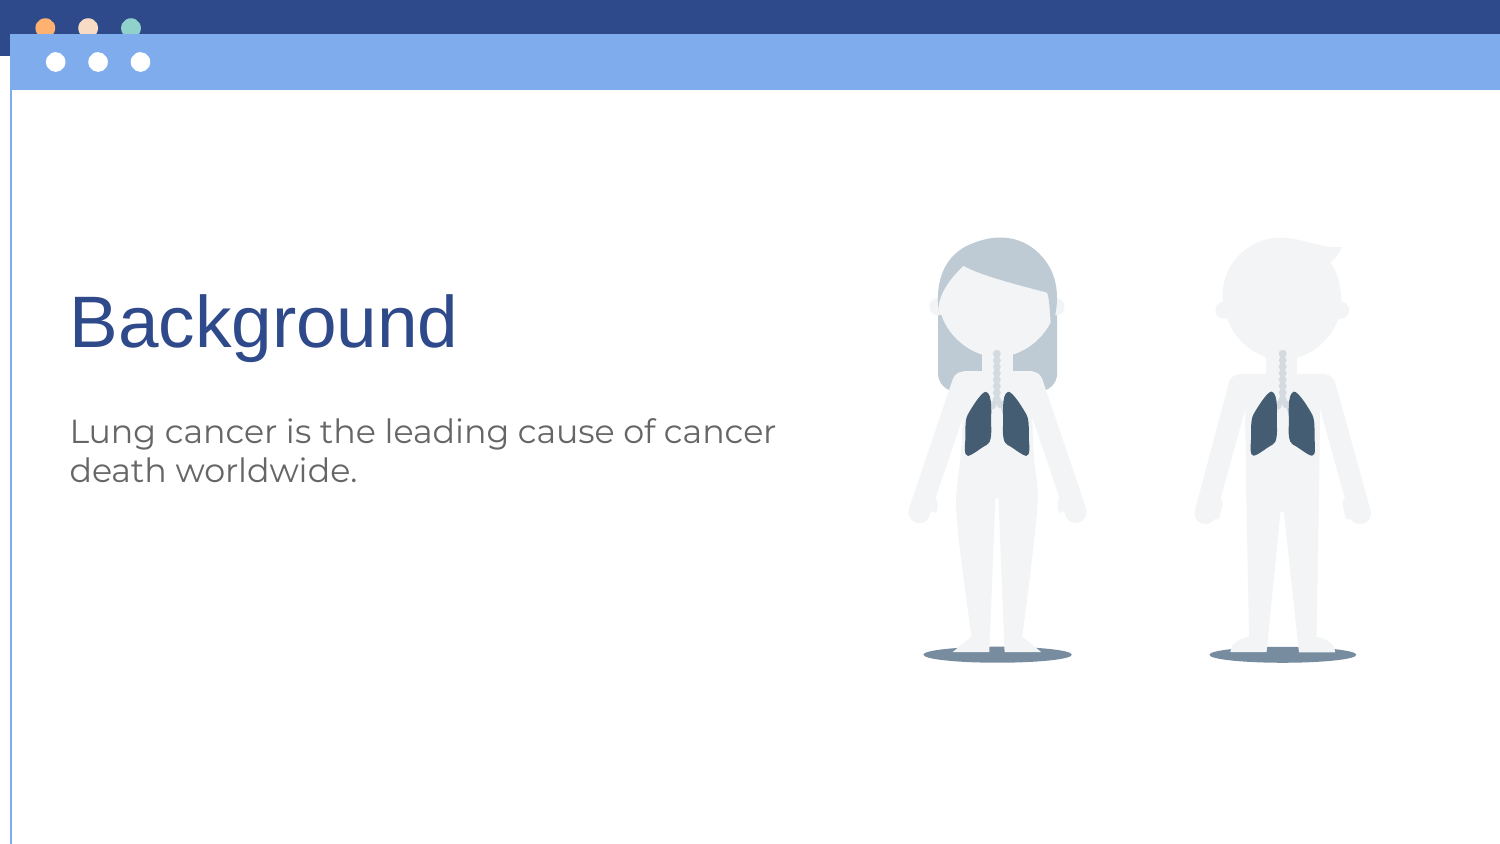

# Background

Lung cancer is the leading cause of cancer death worldwide.